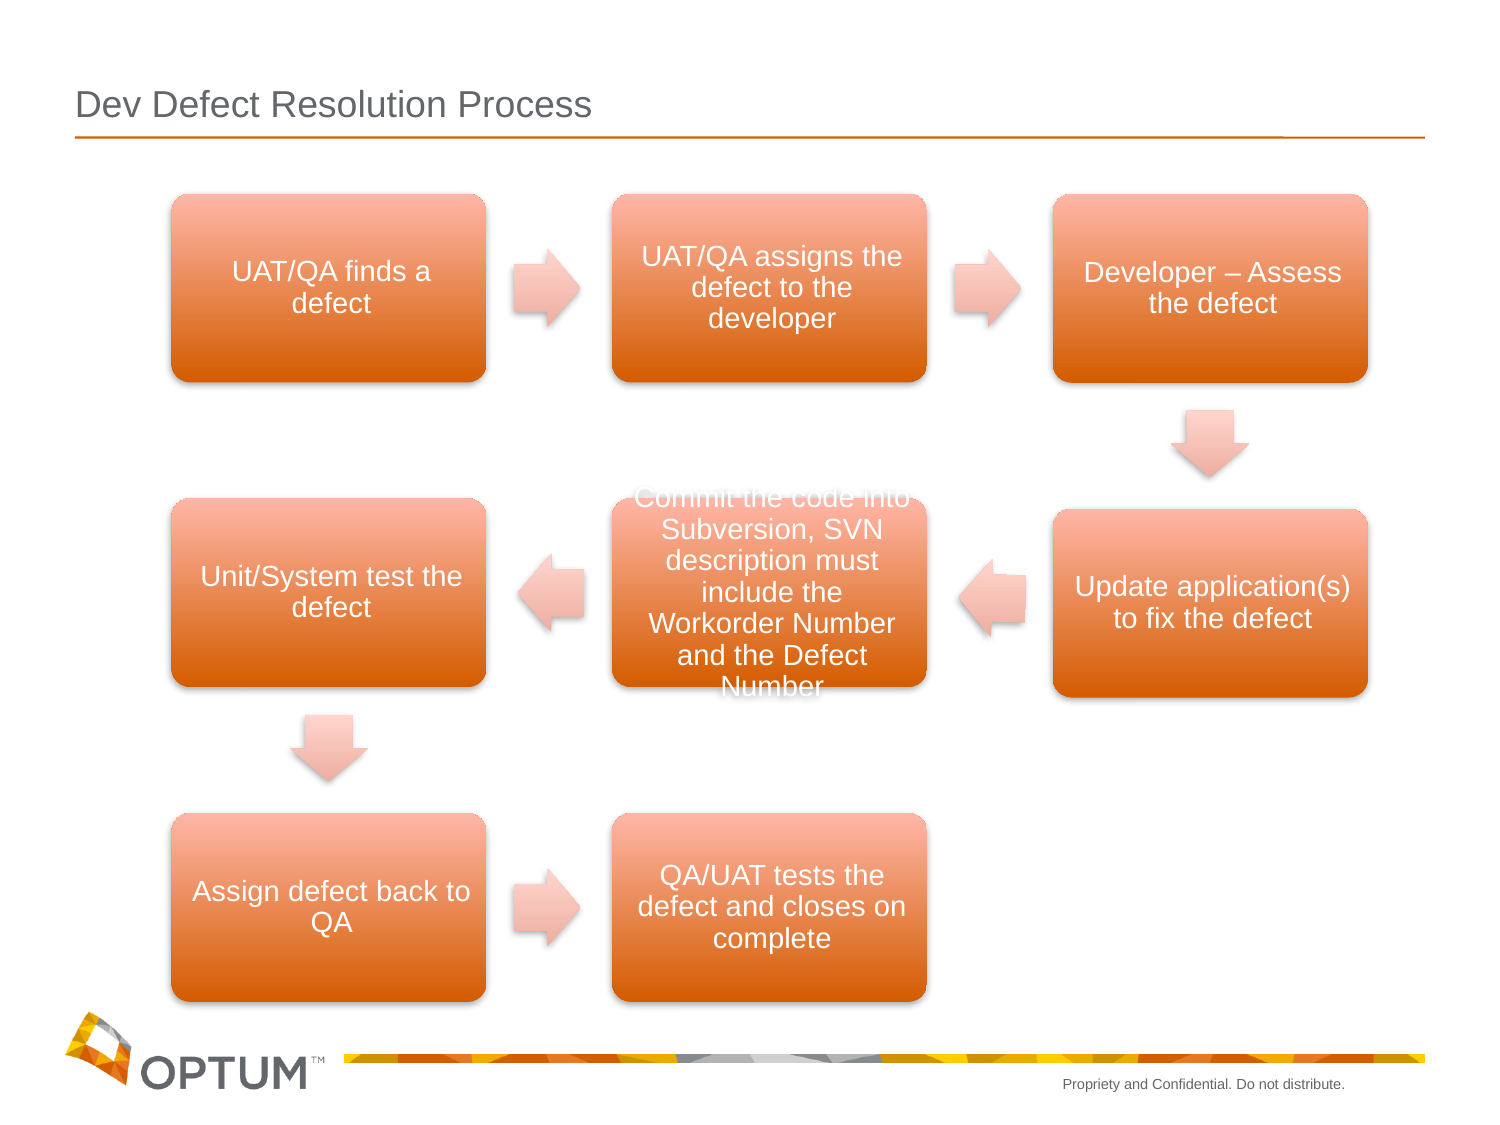

# Dev Defect Resolution Process
UAT/QA finds a defect

UAT/QA assigns the defect to the developer

Developer – Assess the defect

Update application(s) to fix the defect

Commit the code into Subversion, SVN description must include the Workorder Number and the Defect Number

Unit/System test the defect

Assign defect back to QA

QA/UAT tests the defect and closes on complete